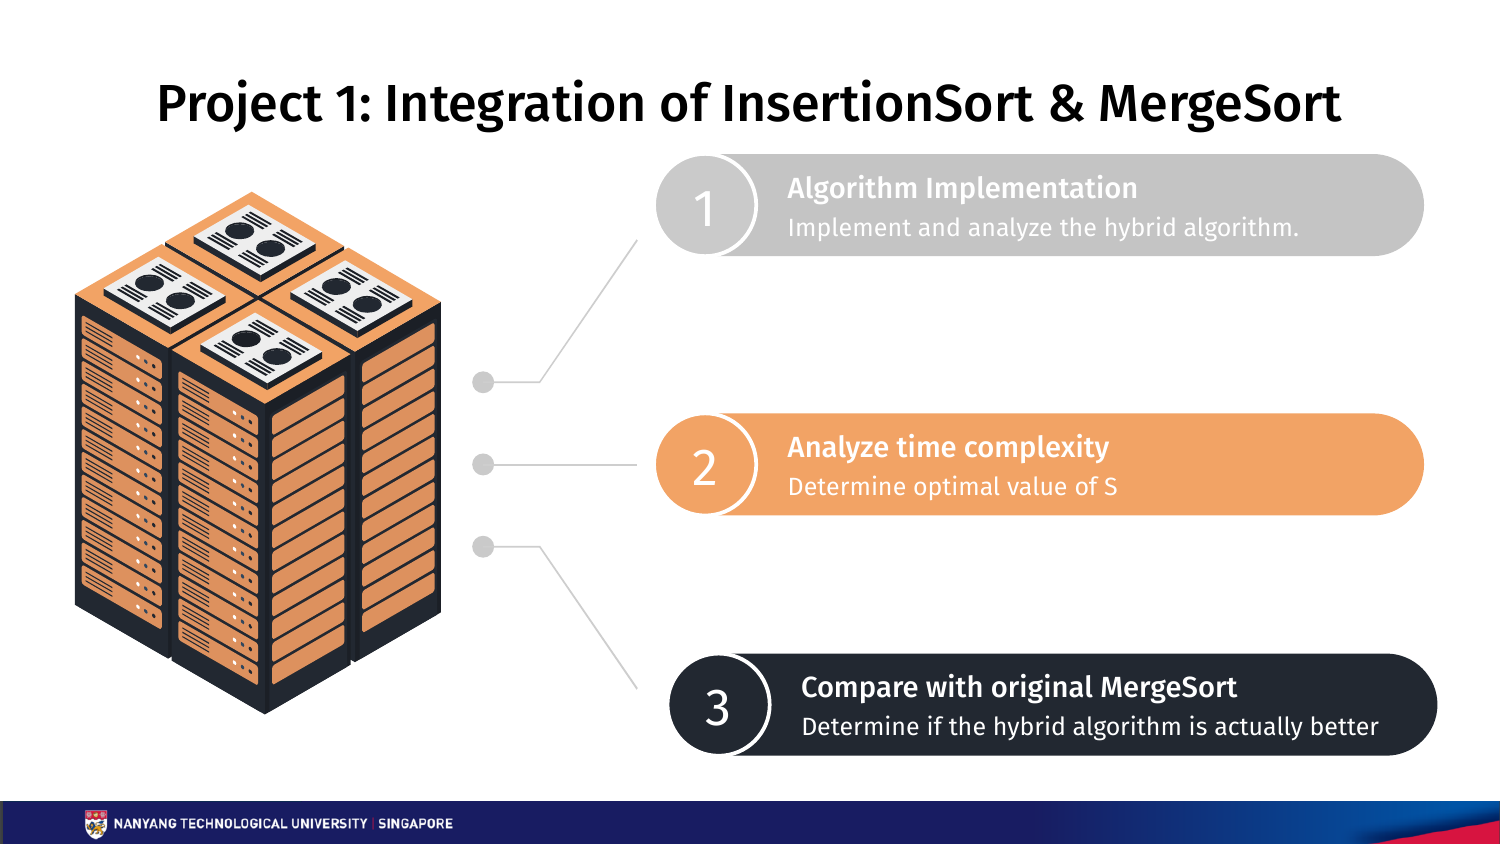

Project 1: Integration of InsertionSort & MergeSort

1
Algorithm Implementation

Implement and analyze the hybrid algorithm.

2
Analyze time complexity

Determine optimal value of S

Compare with original MergeSort

3
Determine if the hybrid algorithm is actually better